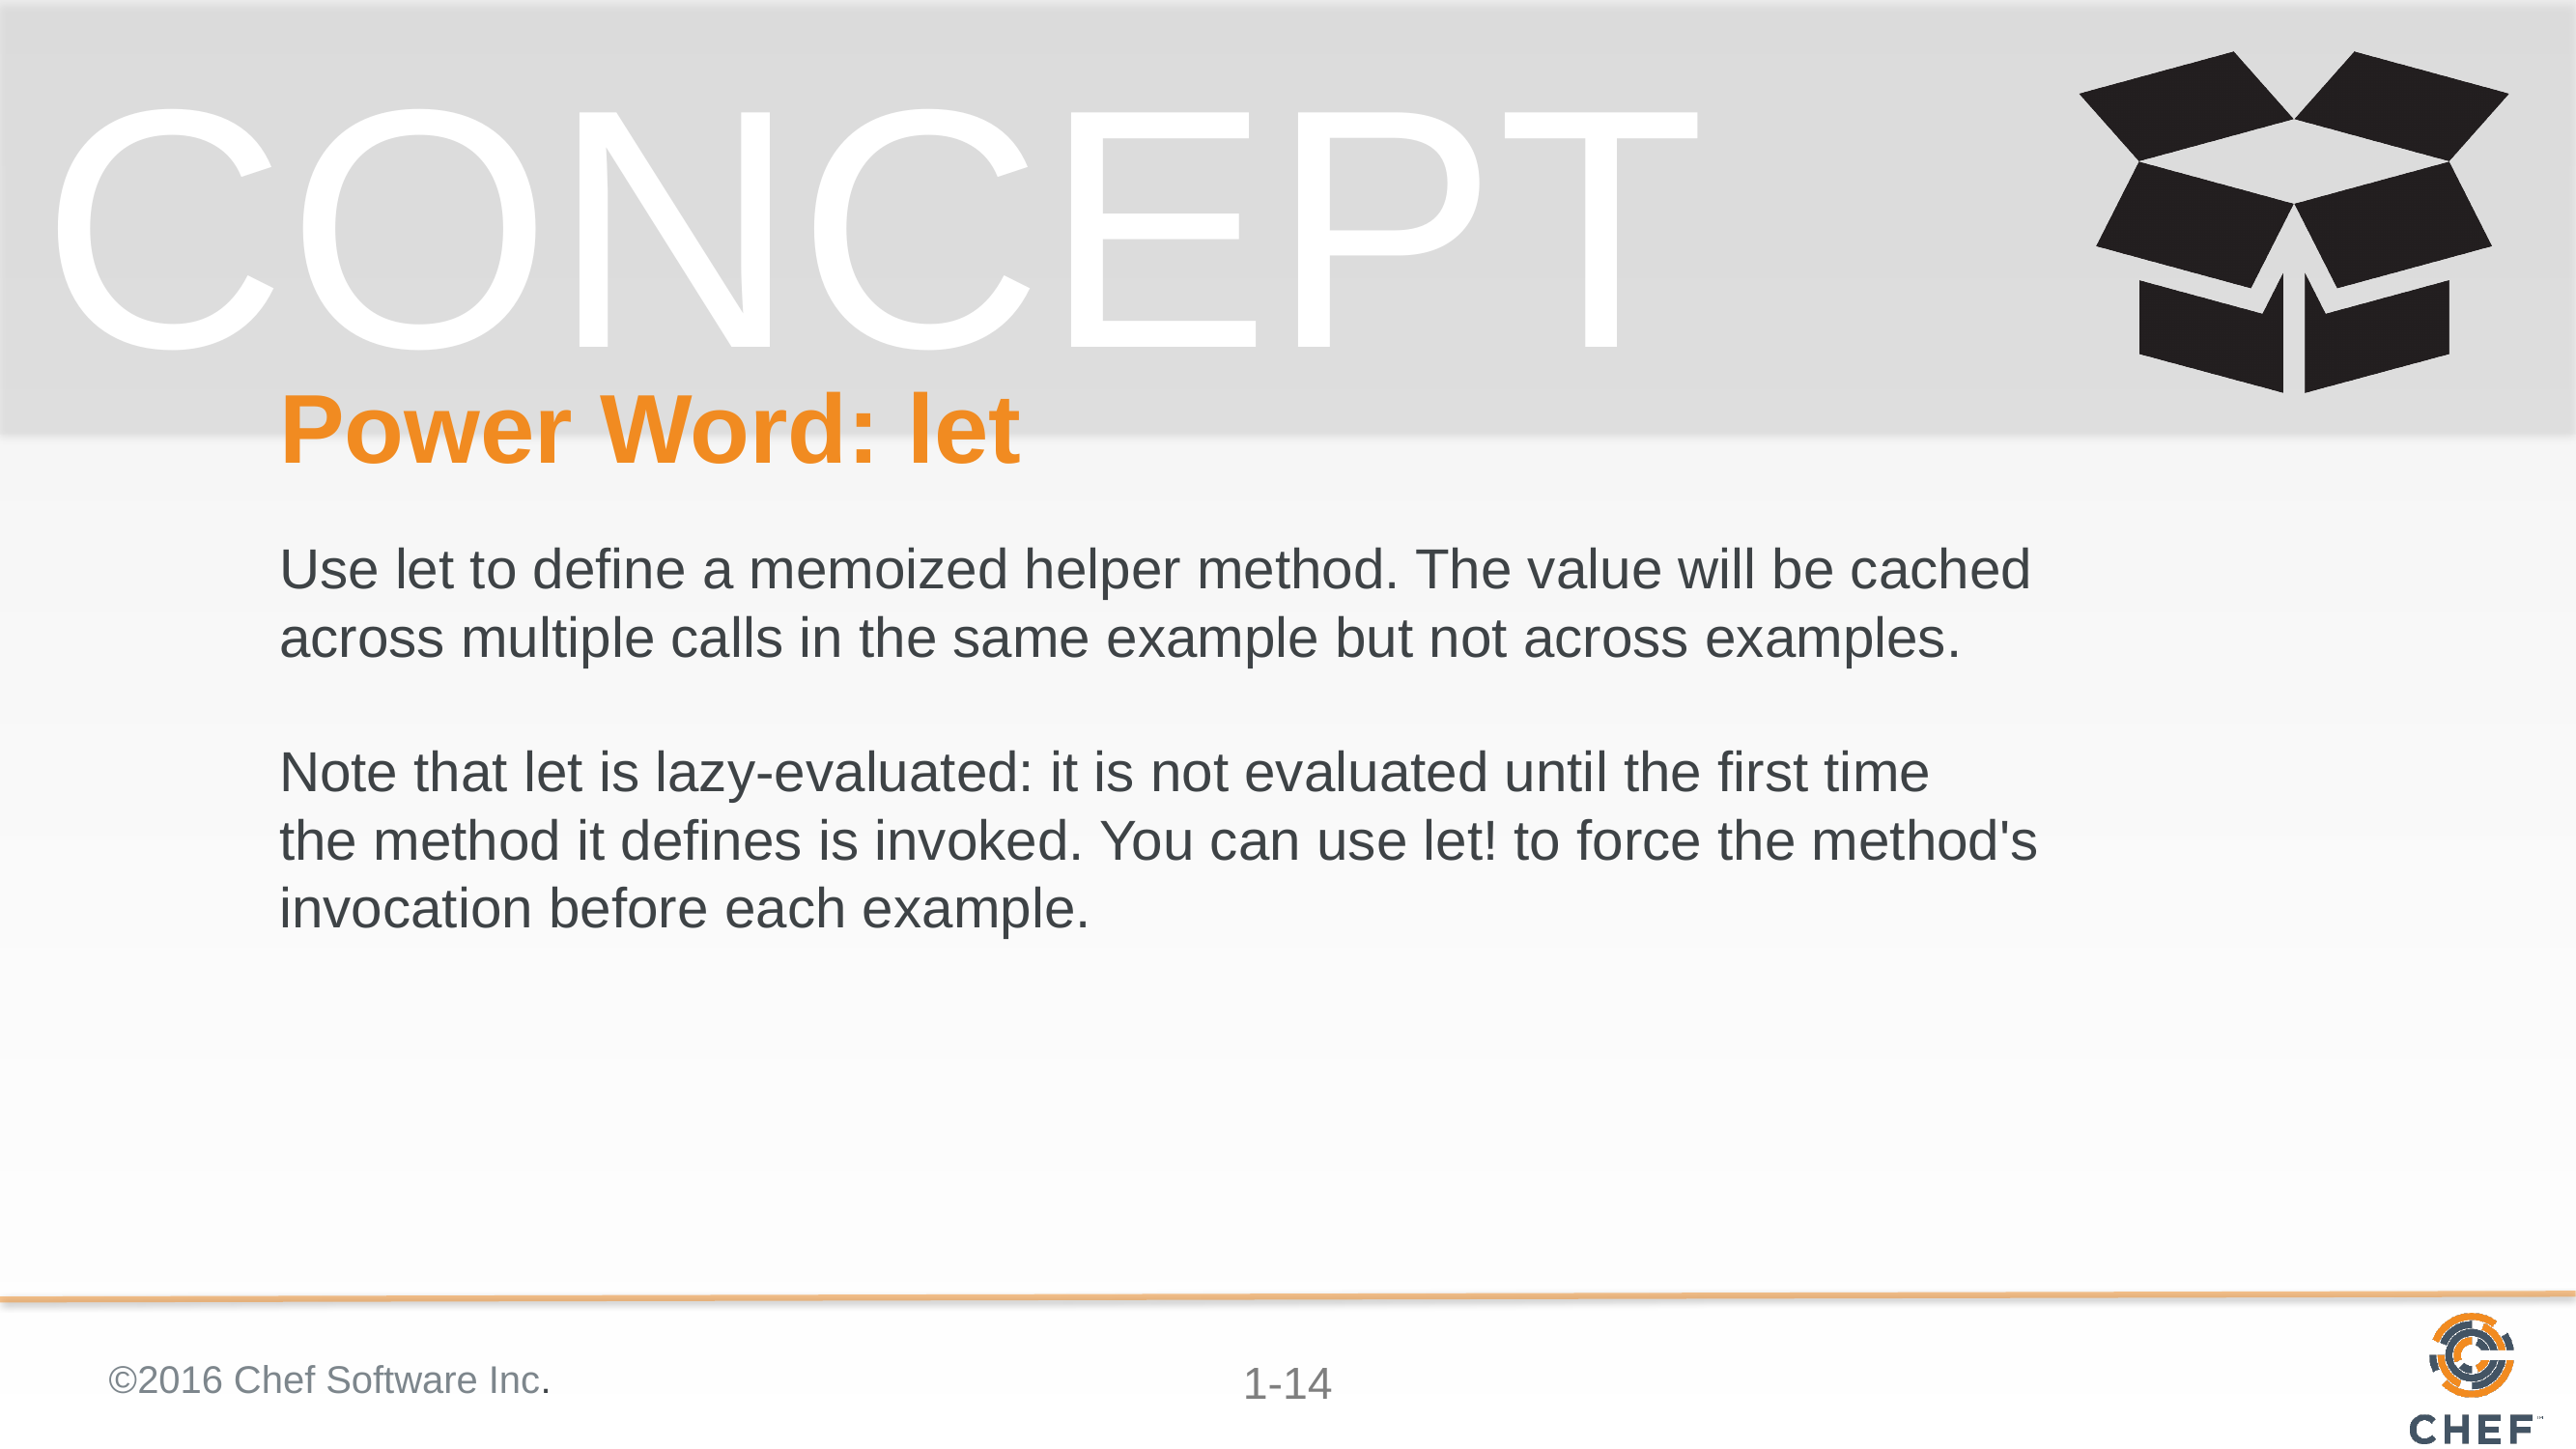

# Power Word: let
Use let to define a memoized helper method. The value will be cached
across multiple calls in the same example but not across examples.

Note that let is lazy-evaluated: it is not evaluated until the first time
the method it defines is invoked. You can use let! to force the method's
invocation before each example.